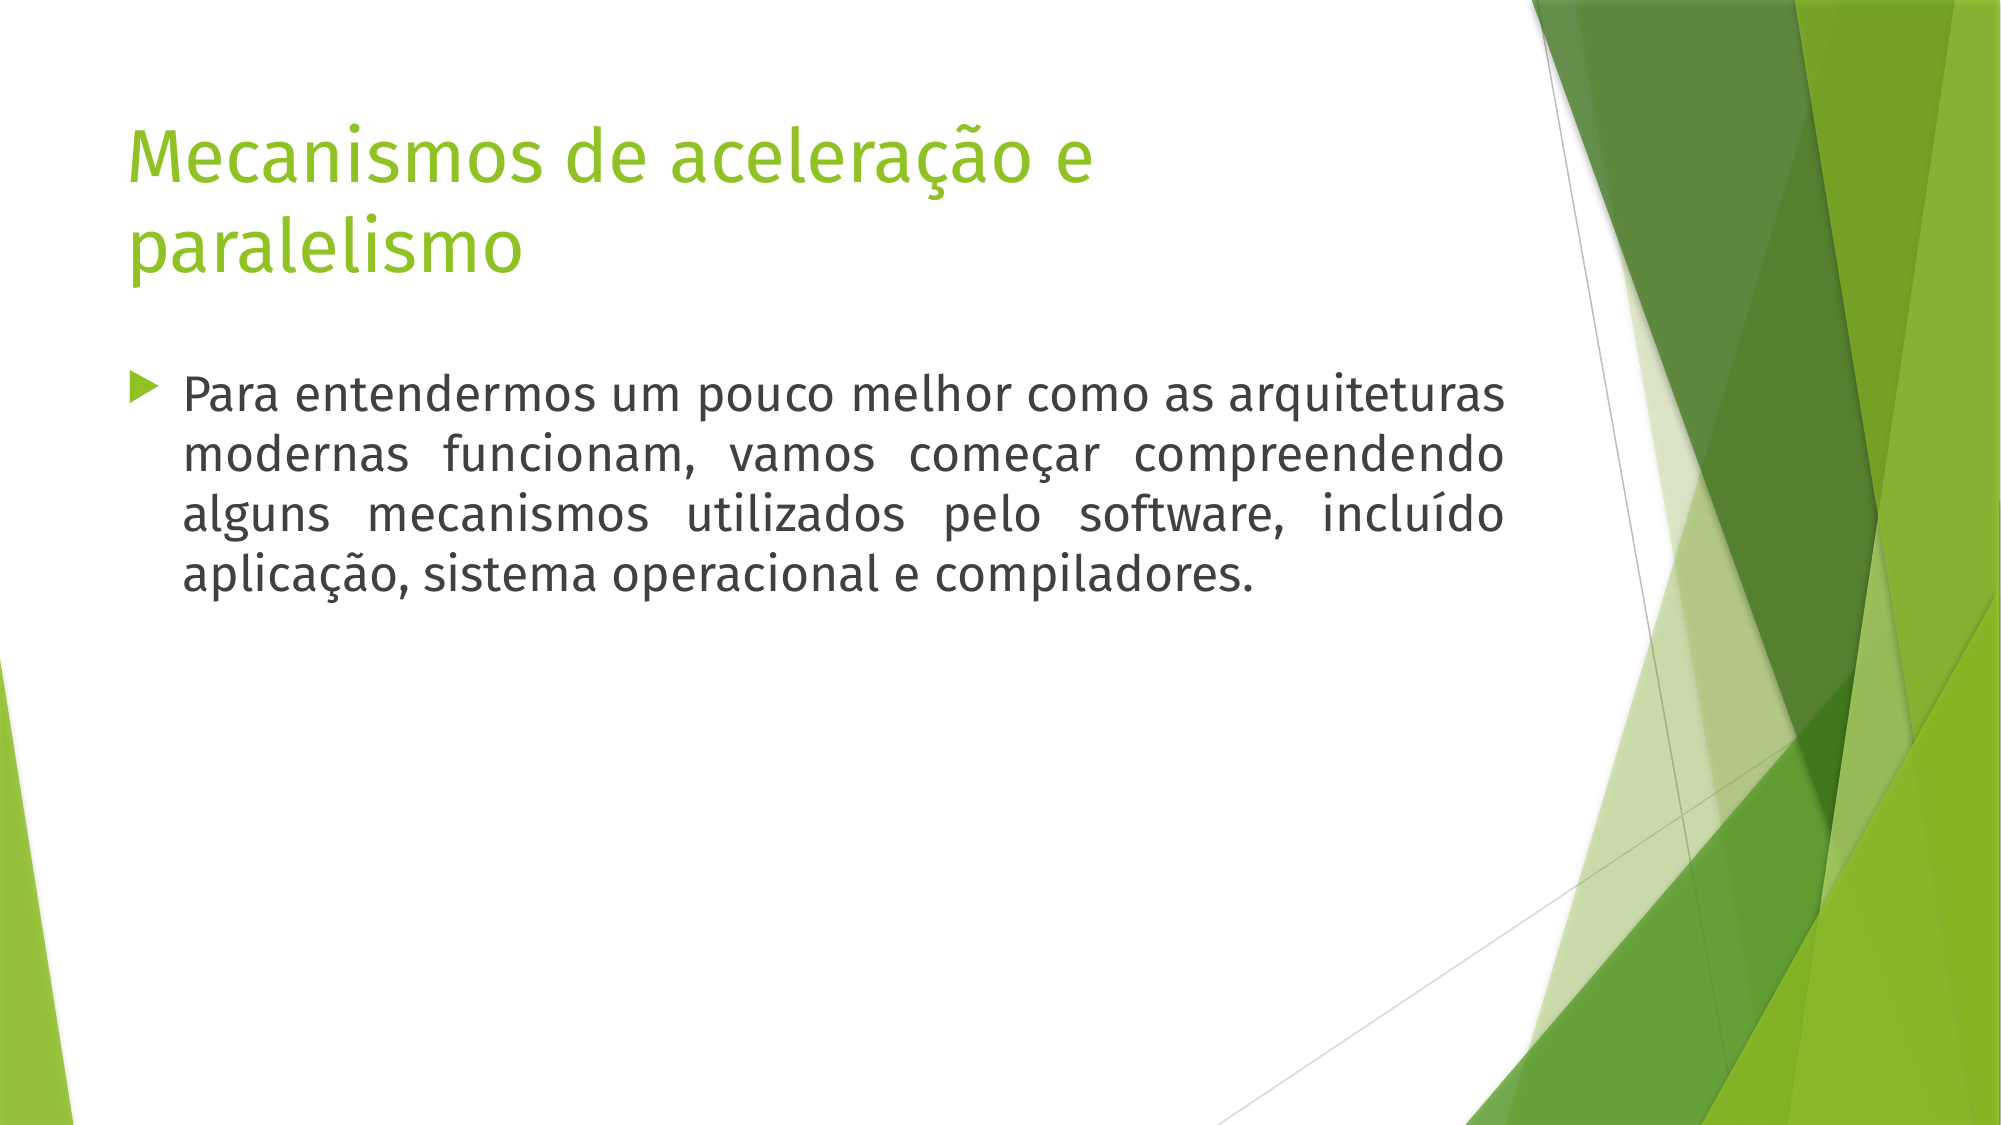

# Mecanismos de aceleração e paralelismo
Para entendermos um pouco melhor como as arquiteturas modernas funcionam, vamos começar compreendendo alguns mecanismos utilizados pelo software, incluído aplicação, sistema operacional e compiladores.